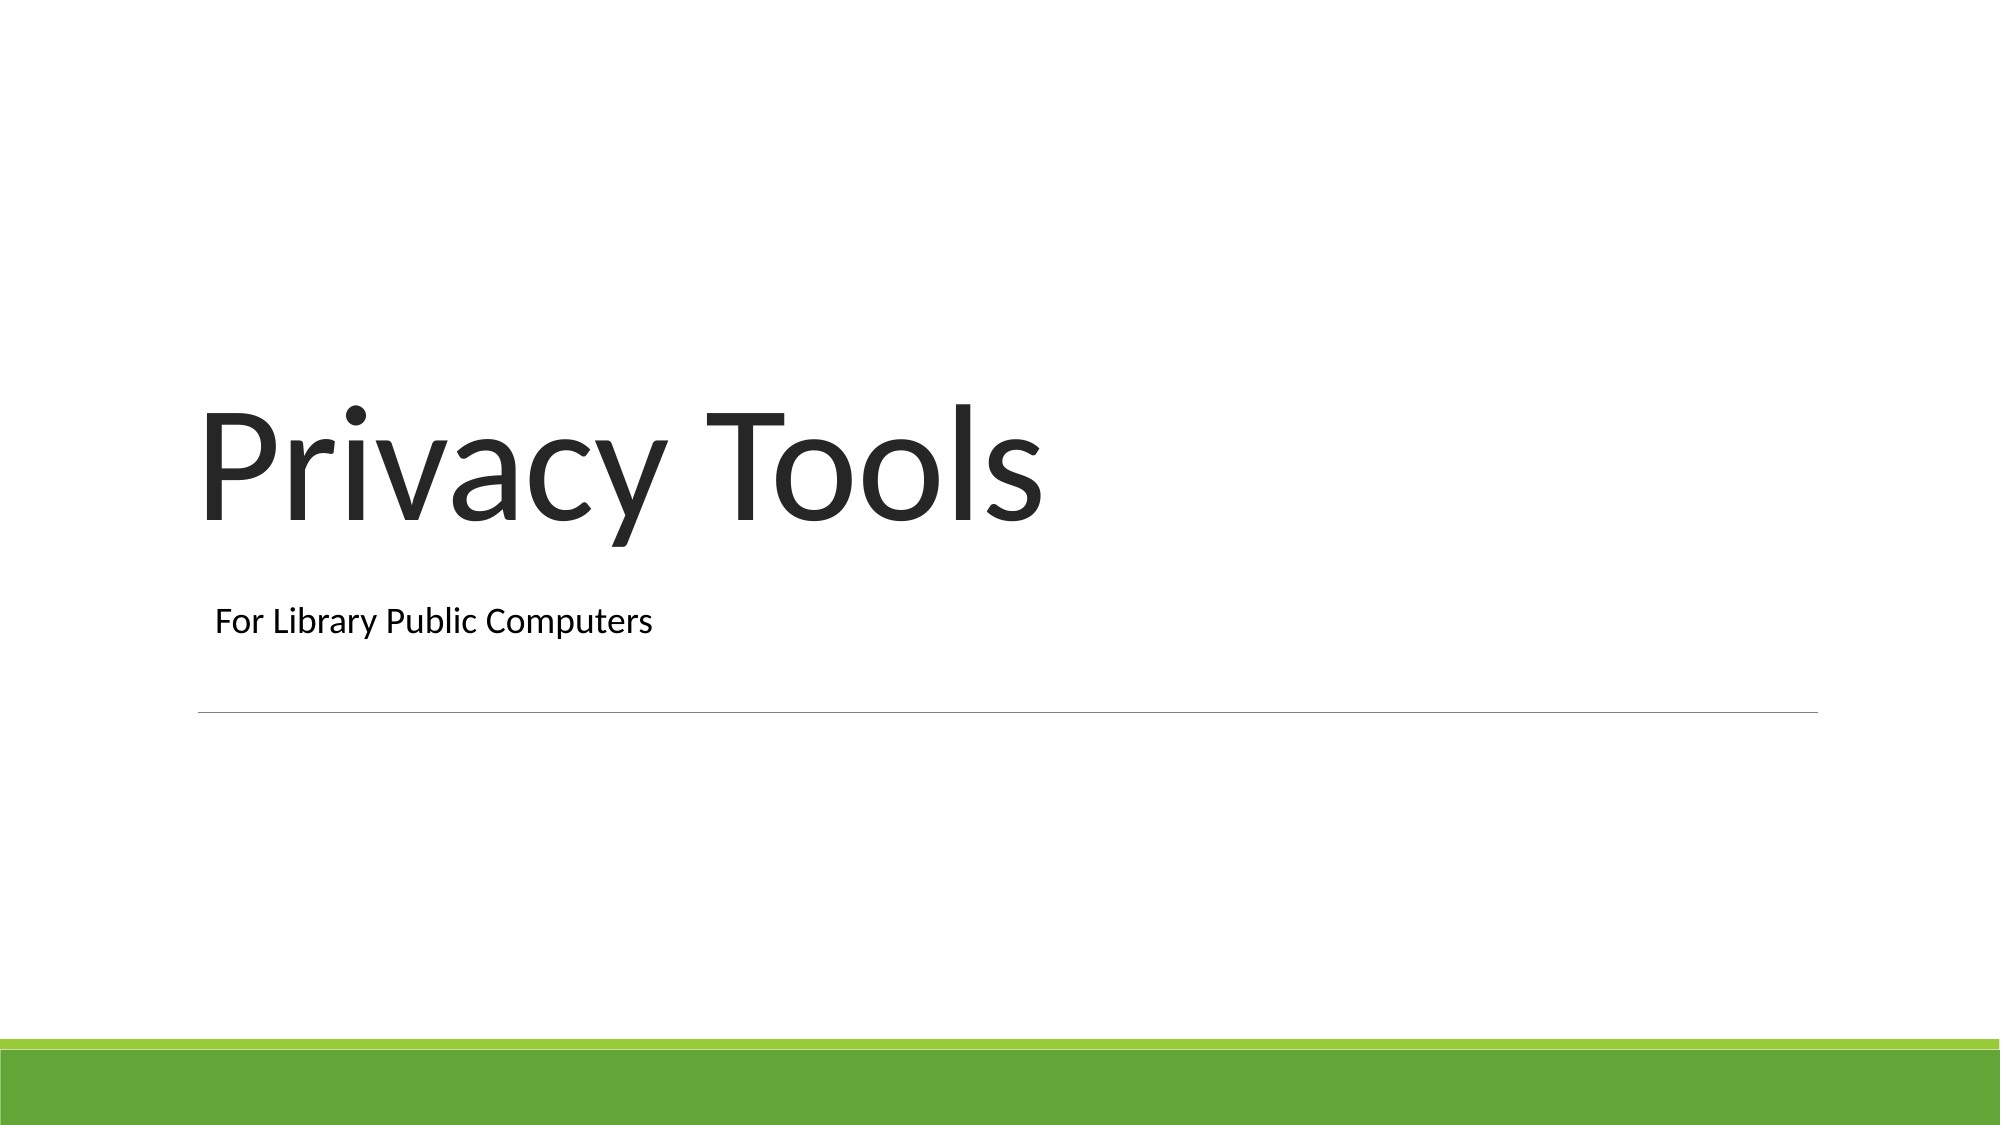

# Privacy Tools
For Library Public Computers